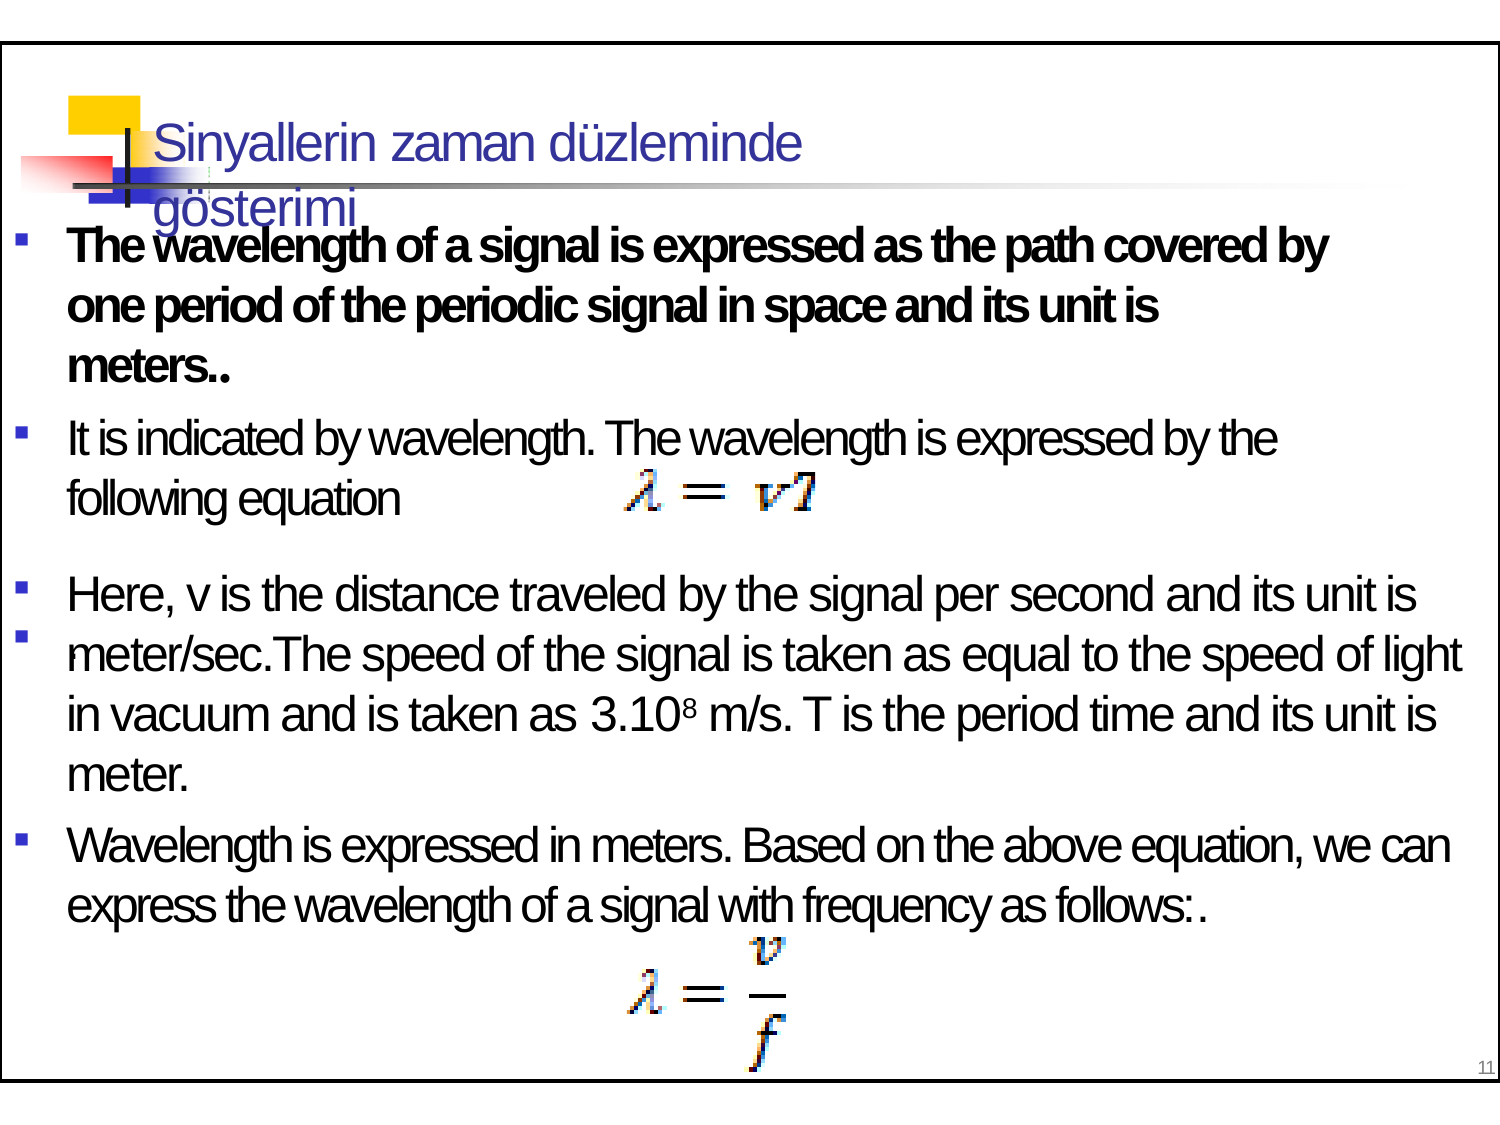

# Sinyallerin zaman düzleminde gösterimi

The wavelength of a signal is expressed as the path covered by one period of the periodic signal in space and its unit is meters..
It is indicated by wavelength. The wavelength is expressed by the following equation

.
Here, v is the distance traveled by the signal per second and its unit is meter/sec.The speed of the signal is taken as equal to the speed of light in vacuum and is taken as 3.108 m/s. T is the period time and its unit is meter.
Wavelength is expressed in meters. Based on the above equation, we can express the wavelength of a signal with frequency as follows:.
11